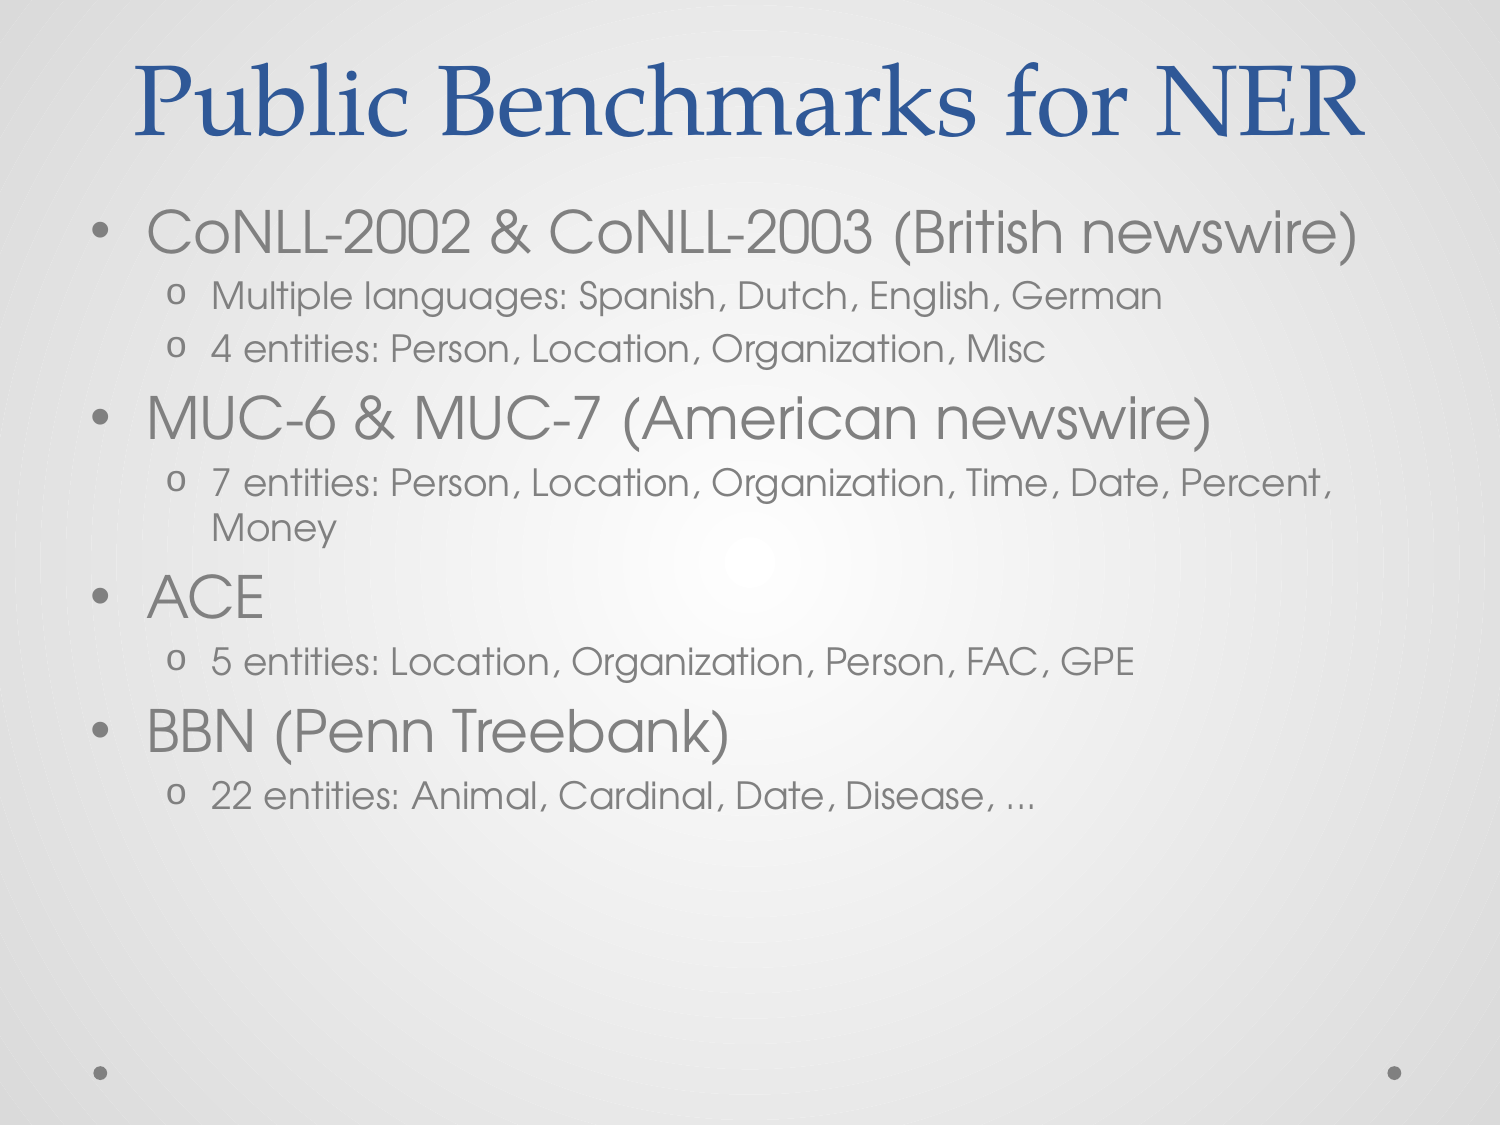

# Public Benchmarks for NER
CoNLL-2002 & CoNLL-2003 (British newswire)
Multiple languages: Spanish, Dutch, English, German
4 entities: Person, Location, Organization, Misc
MUC-6 & MUC-7 (American newswire)
7 entities: Person, Location, Organization, Time, Date, Percent, Money
ACE
5 entities: Location, Organization, Person, FAC, GPE
BBN (Penn Treebank)
22 entities: Animal, Cardinal, Date, Disease, ...